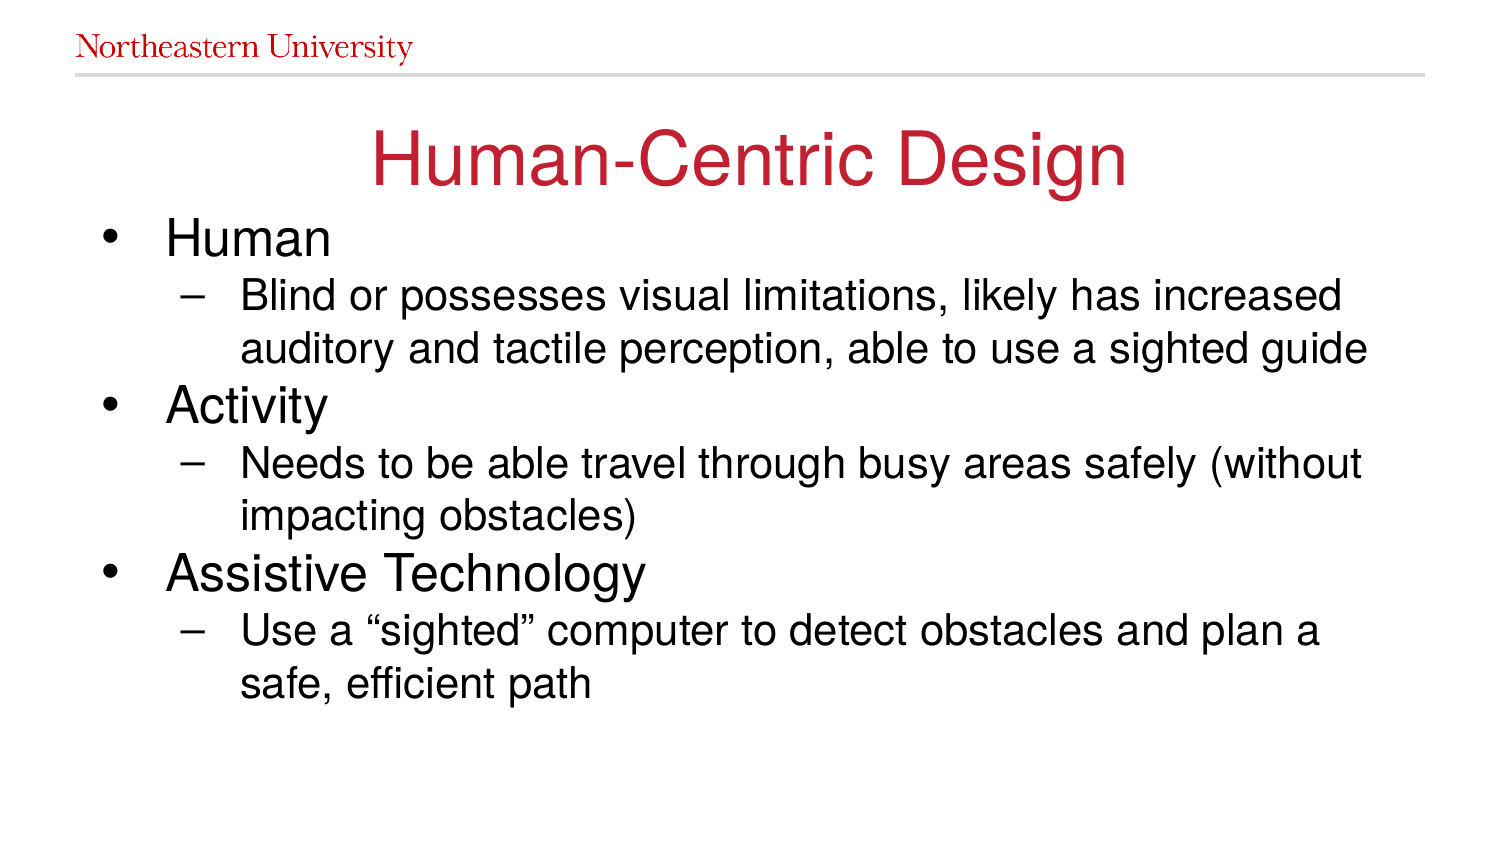

# Human-Centric Design
Human
Blind or possesses visual limitations, likely has increased auditory and tactile perception, able to use a sighted guide
Activity
Needs to be able travel through busy areas safely (without impacting obstacles)
Assistive Technology
Use a “sighted” computer to detect obstacles and plan a safe, efficient path